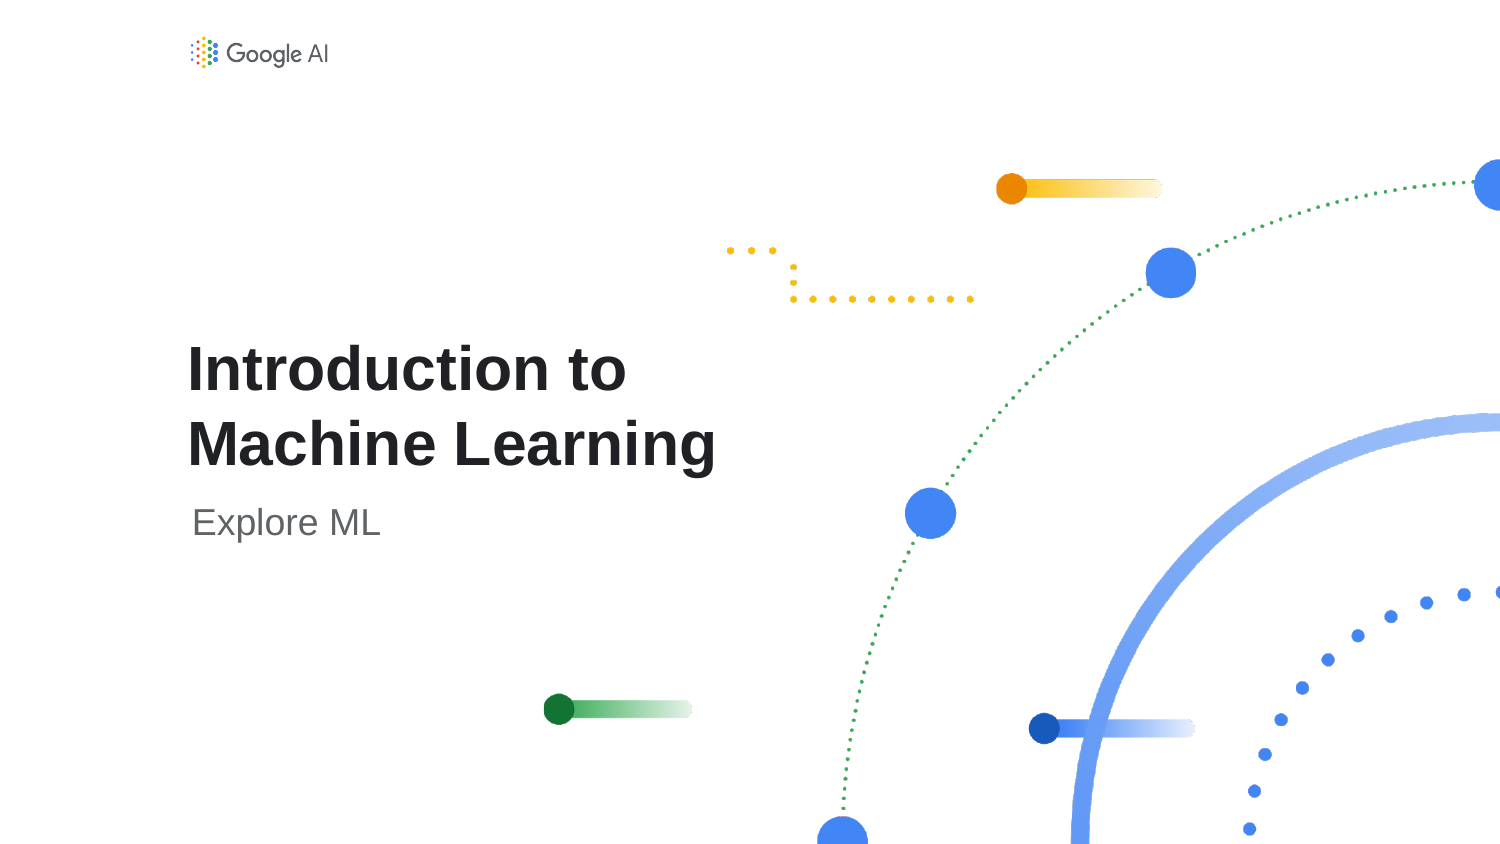

# Introduction to Machine Learning
Explore ML